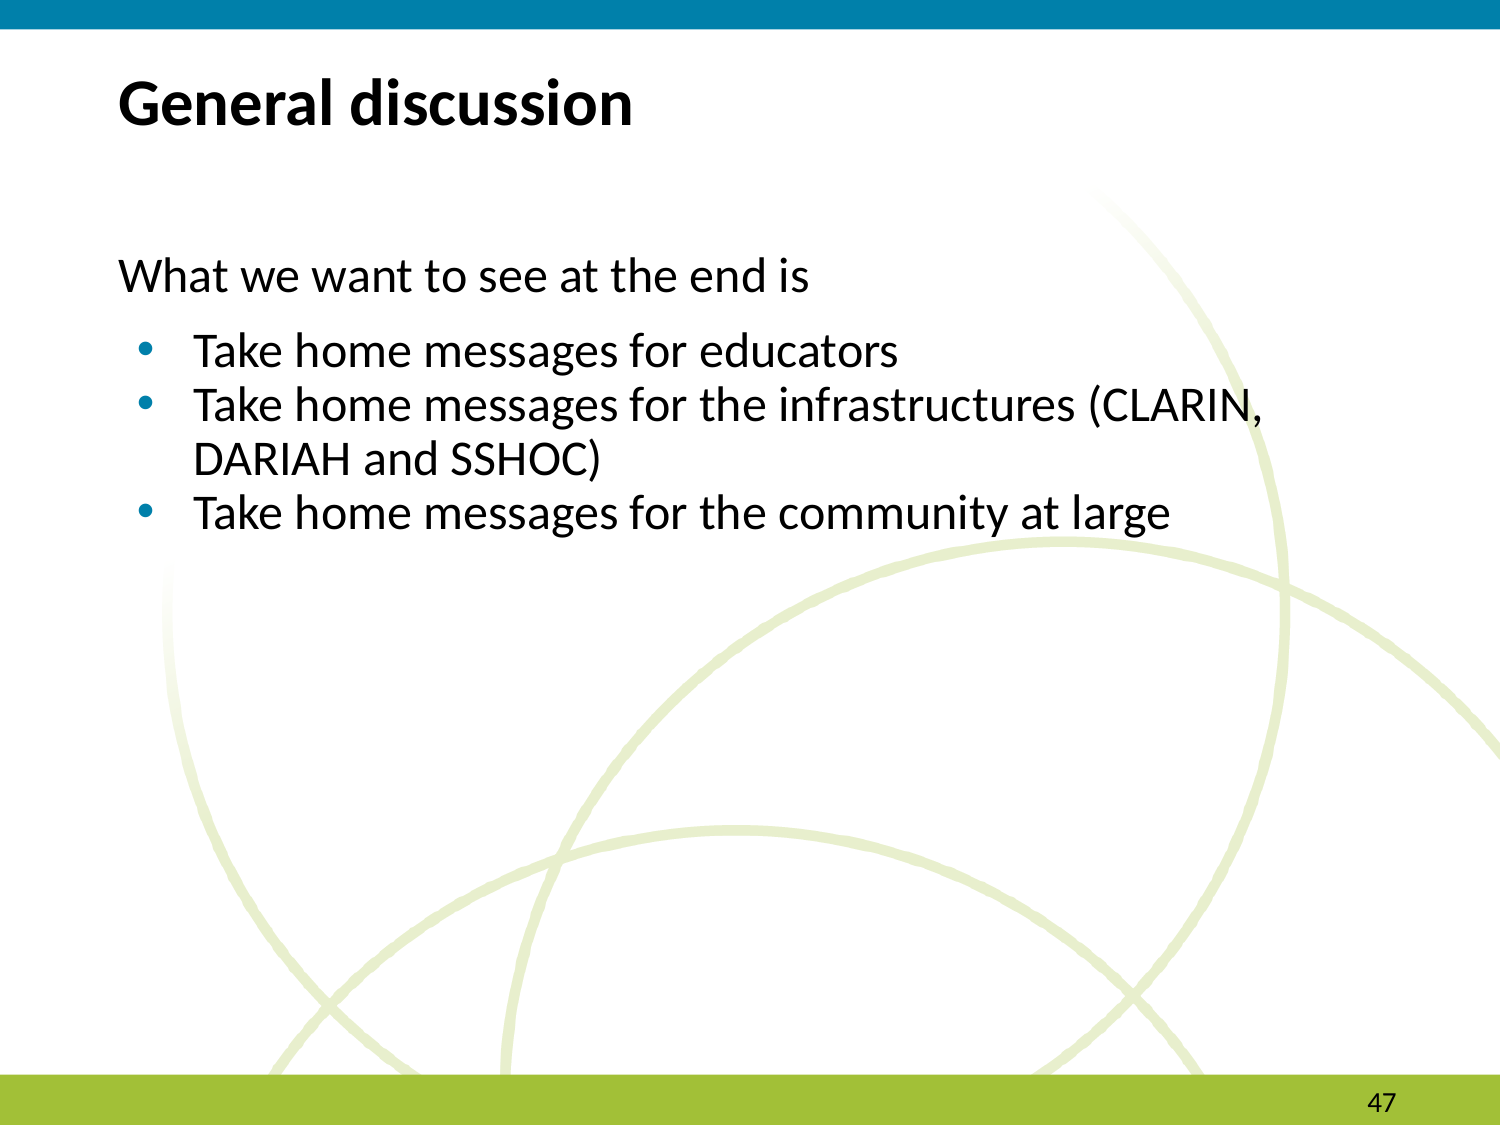

# General discussion
What we want to see at the end is
Take home messages for educators
Take home messages for the infrastructures (CLARIN, DARIAH and SSHOC)
Take home messages for the community at large
47